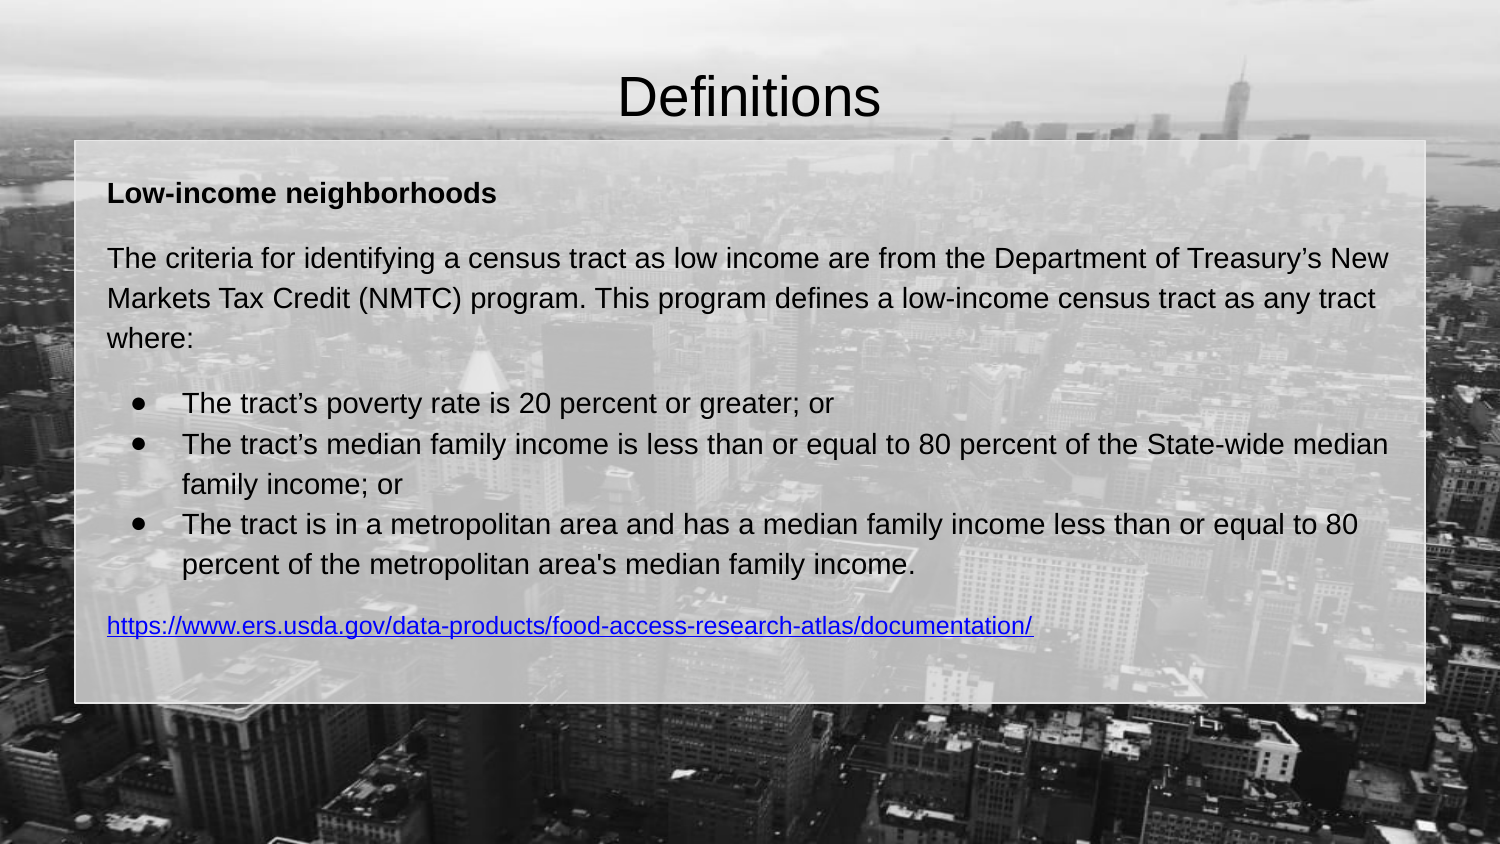

# Definitions

Low-income neighborhoods
The criteria for identifying a census tract as low income are from the Department of Treasury’s New Markets Tax Credit (NMTC) program. This program defines a low-income census tract as any tract where:
The tract’s poverty rate is 20 percent or greater; or
The tract’s median family income is less than or equal to 80 percent of the State-wide median family income; or
The tract is in a metropolitan area and has a median family income less than or equal to 80 percent of the metropolitan area's median family income.
https://www.ers.usda.gov/data-products/food-access-research-atlas/documentation/